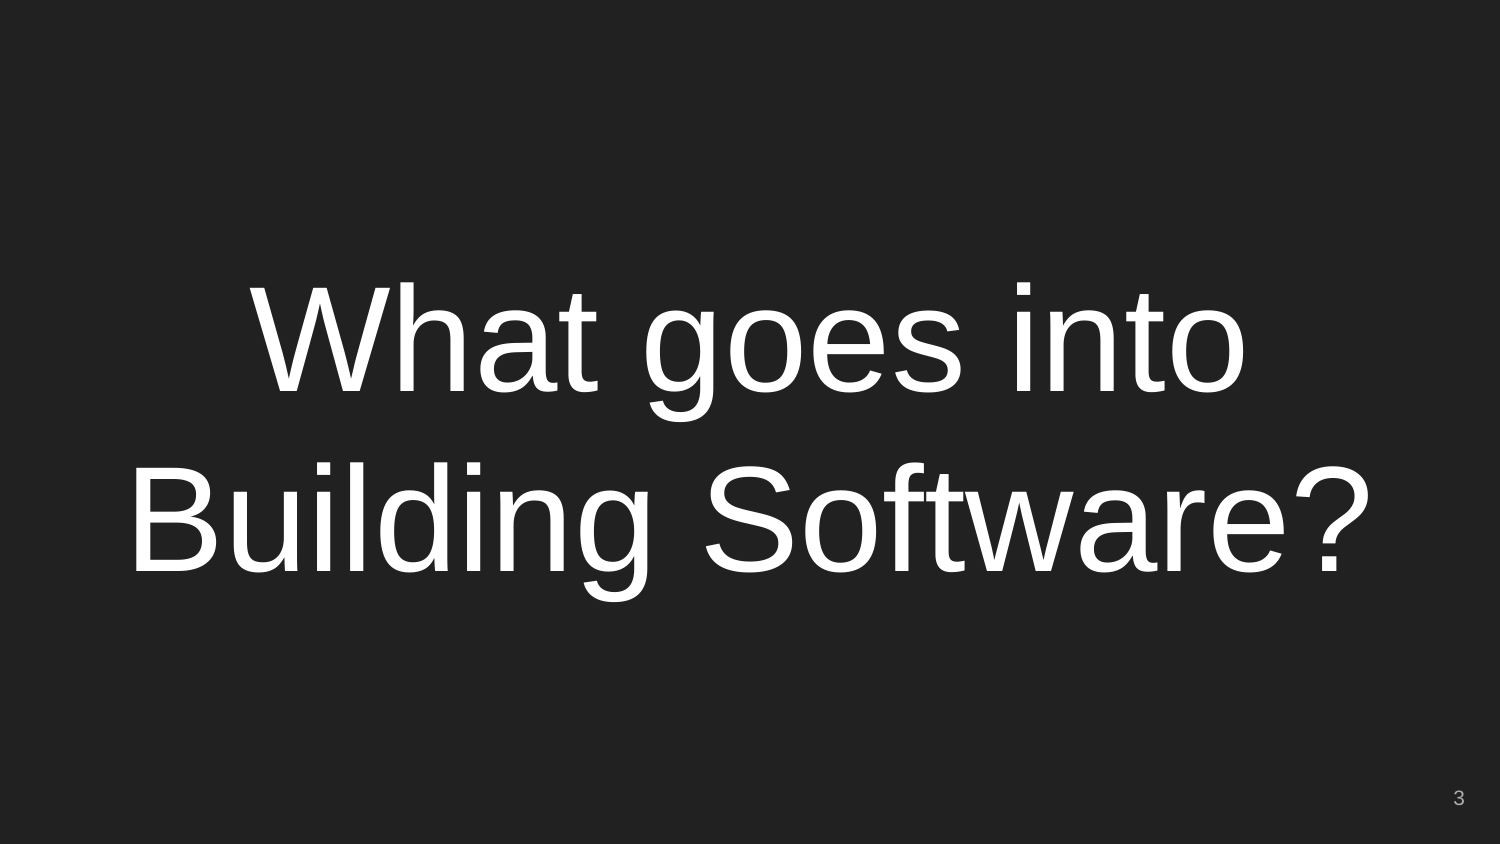

# What goes into Building Software?
3